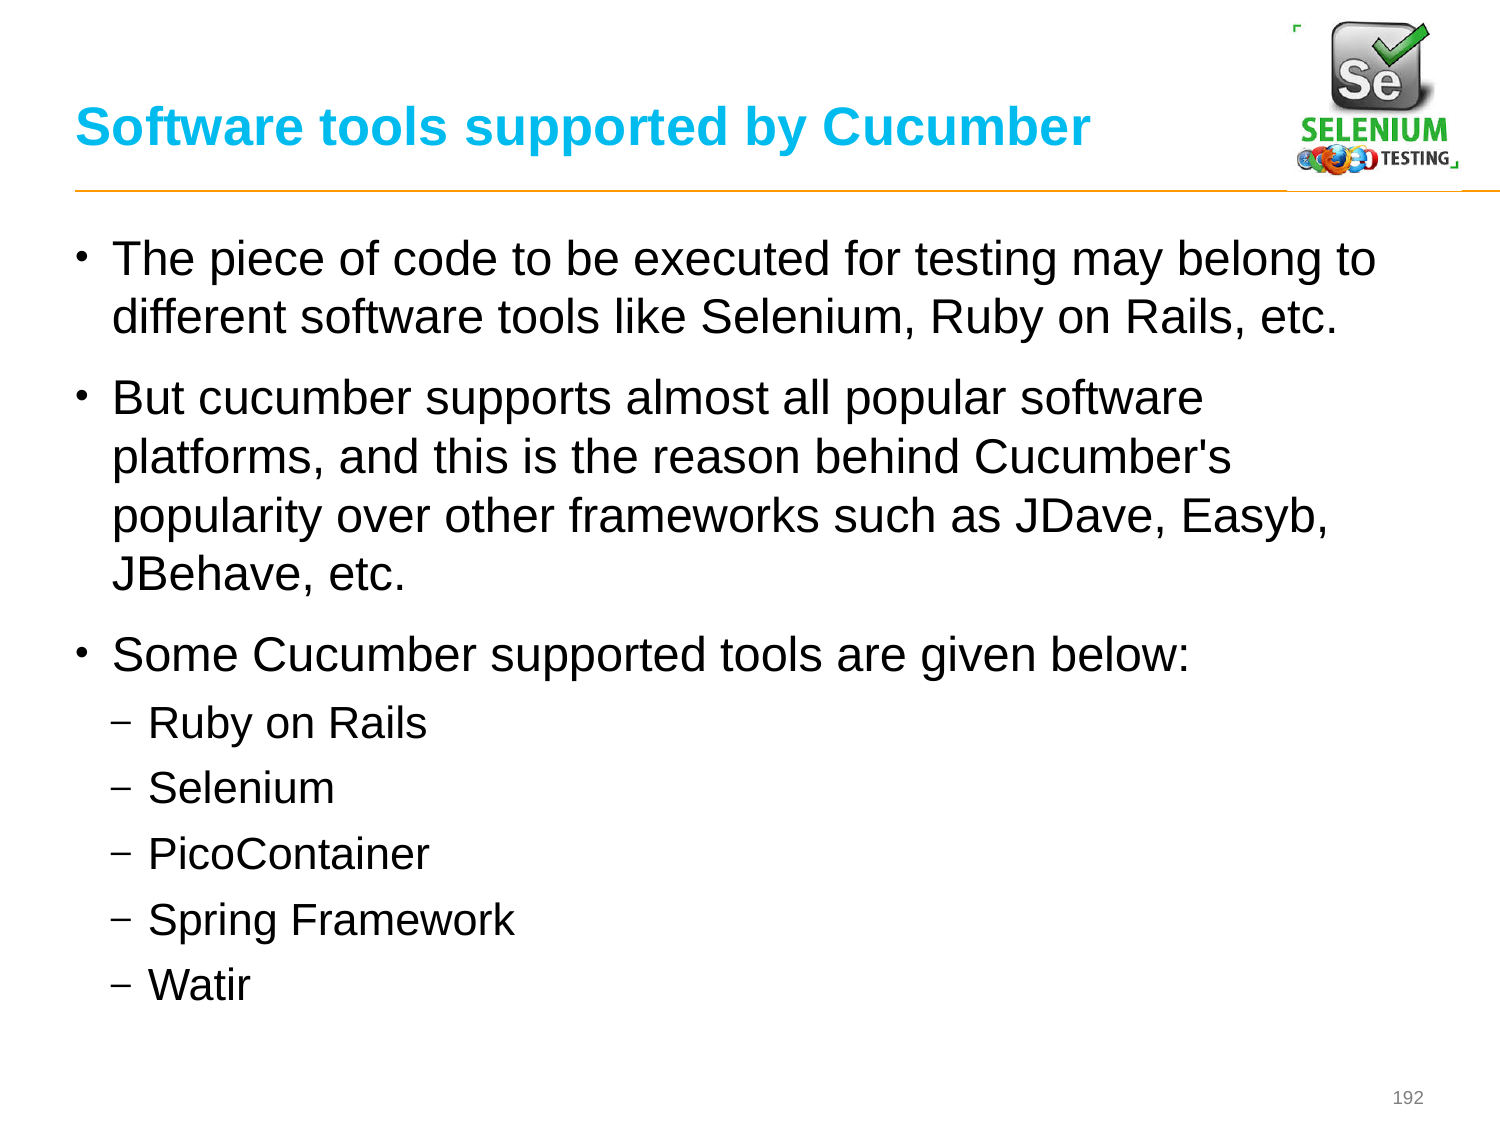

# Software tools supported by Cucumber
The piece of code to be executed for testing may belong to different software tools like Selenium, Ruby on Rails, etc.
But cucumber supports almost all popular software platforms, and this is the reason behind Cucumber's popularity over other frameworks such as JDave, Easyb, JBehave, etc.
Some Cucumber supported tools are given below:
Ruby on Rails
Selenium
PicoContainer
Spring Framework
Watir